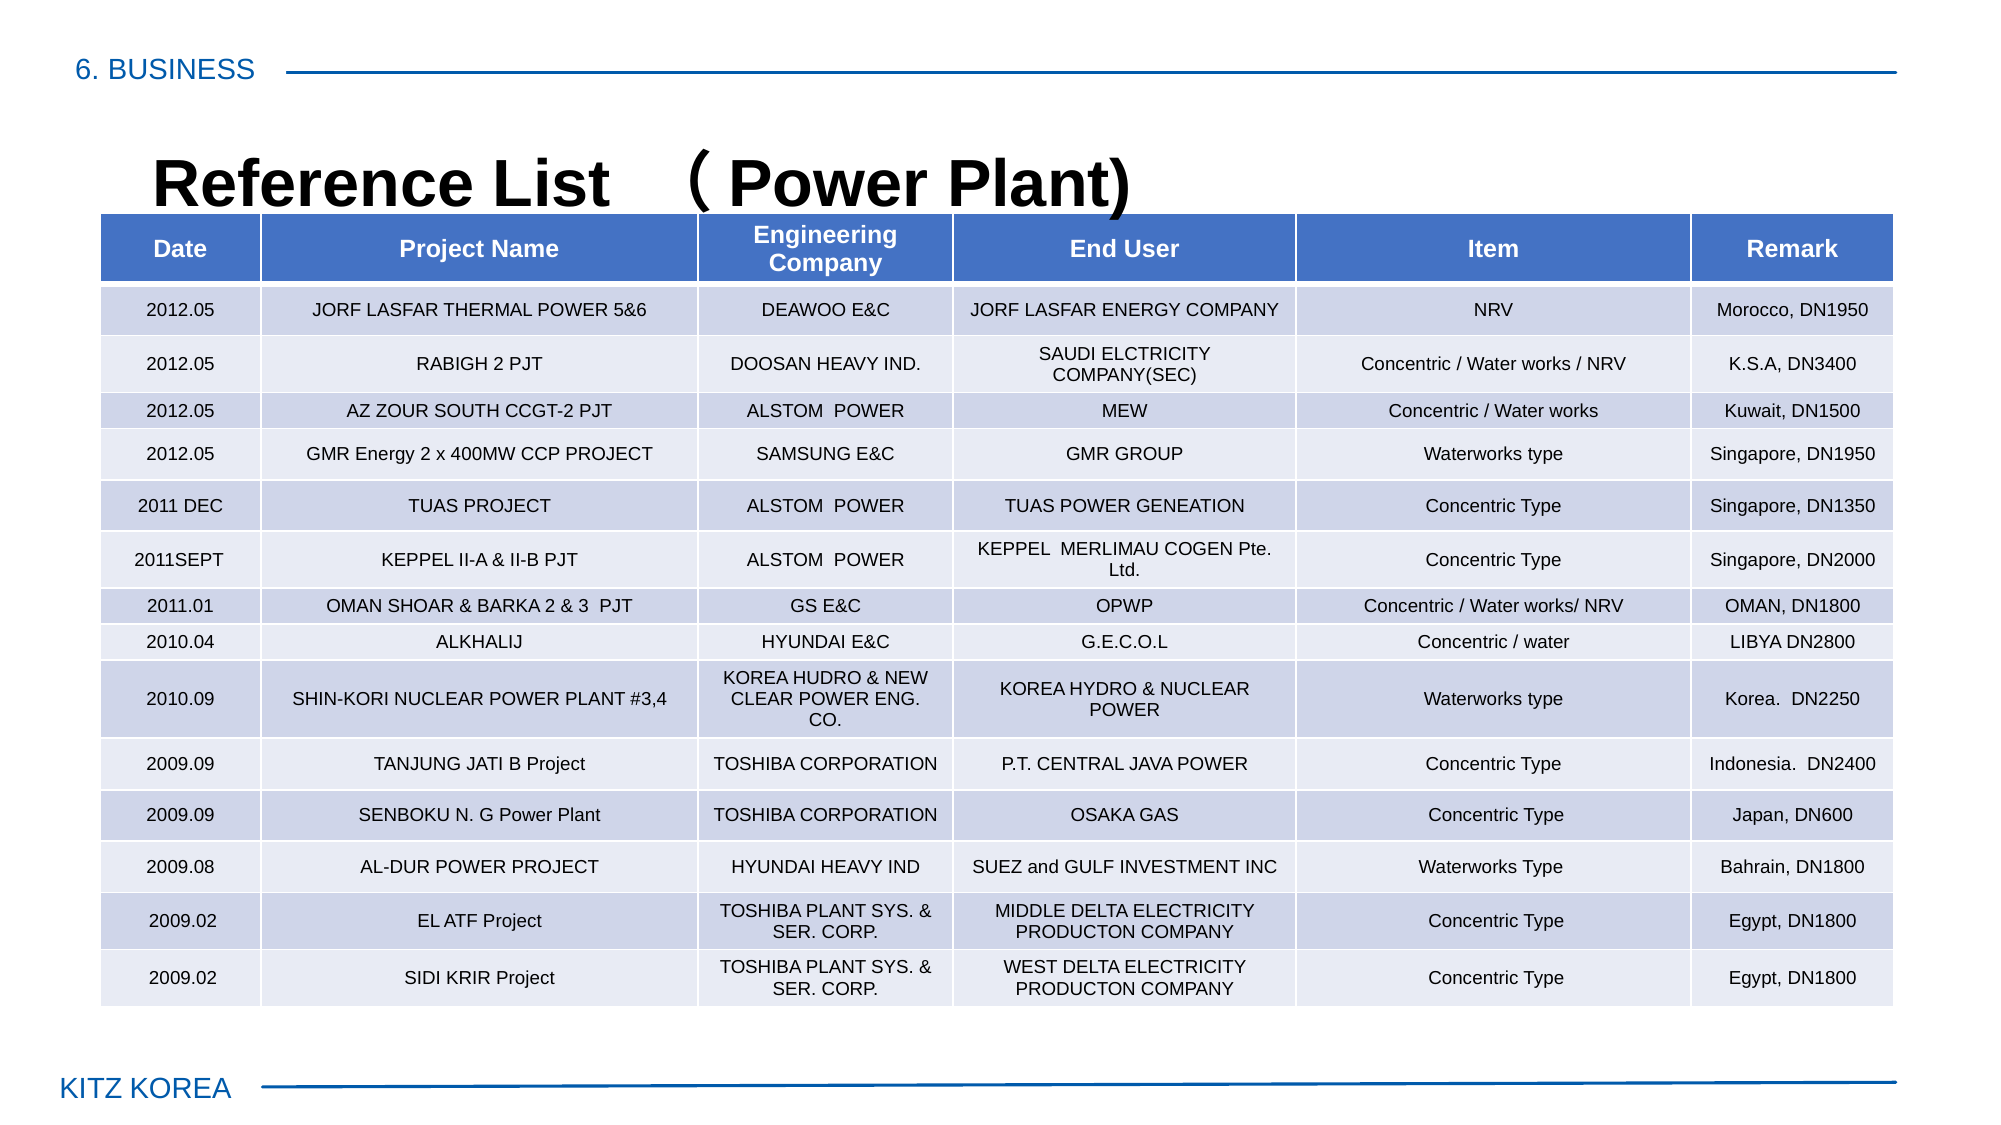

6. BUSINESS
# Reference List （Power Plant)
| Date | Project Name | Engineering Company | End User | Item | Remark |
| --- | --- | --- | --- | --- | --- |
| 2012.05 | JORF LASFAR THERMAL POWER 5&6 | DEAWOO E&C | JORF LASFAR ENERGY COMPANY | NRV | Morocco, DN1950 |
| 2012.05 | RABIGH 2 PJT | DOOSAN HEAVY IND. | SAUDI ELCTRICITY COMPANY(SEC) | Concentric / Water works / NRV | K.S.A, DN3400 |
| 2012.05 | AZ ZOUR SOUTH CCGT-2 PJT | ALSTOM POWER | MEW | Concentric / Water works | Kuwait, DN1500 |
| 2012.05 | GMR Energy 2 x 400MW CCP PROJECT | SAMSUNG E&C | GMR GROUP | Waterworks type | Singapore, DN1950 |
| 2011 DEC | TUAS PROJECT | ALSTOM POWER | TUAS POWER GENEATION | Concentric Type | Singapore, DN1350 |
| 2011SEPT | KEPPEL II-A & II-B PJT | ALSTOM POWER | KEPPEL MERLIMAU COGEN Pte. Ltd. | Concentric Type | Singapore, DN2000 |
| 2011.01 | OMAN SHOAR & BARKA 2 & 3 PJT | GS E&C | OPWP | Concentric / Water works/ NRV | OMAN, DN1800 |
| 2010.04 | ALKHALIJ | HYUNDAI E&C | G.E.C.O.L | Concentric / water | LIBYA DN2800 |
| 2010.09 | SHIN-KORI NUCLEAR POWER PLANT #3,4 | KOREA HUDRO & NEW CLEAR POWER ENG. CO. | KOREA HYDRO & NUCLEAR POWER | Waterworks type | Korea. DN2250 |
| 2009.09 | TANJUNG JATI B Project | TOSHIBA CORPORATION | P.T. CENTRAL JAVA POWER | Concentric Type | Indonesia. DN2400 |
| 2009.09 | SENBOKU N. G Power Plant | TOSHIBA CORPORATION | OSAKA GAS | Concentric Type | Japan, DN600 |
| 2009.08 | AL-DUR POWER PROJECT | HYUNDAI HEAVY IND | SUEZ and GULF INVESTMENT INC | Waterworks Type | Bahrain, DN1800 |
| 2009.02 | EL ATF Project | TOSHIBA PLANT SYS. & SER. CORP. | MIDDLE DELTA ELECTRICITY PRODUCTON COMPANY | Concentric Type | Egypt, DN1800 |
| 2009.02 | SIDI KRIR Project | TOSHIBA PLANT SYS. & SER. CORP. | WEST DELTA ELECTRICITY PRODUCTON COMPANY | Concentric Type | Egypt, DN1800 |